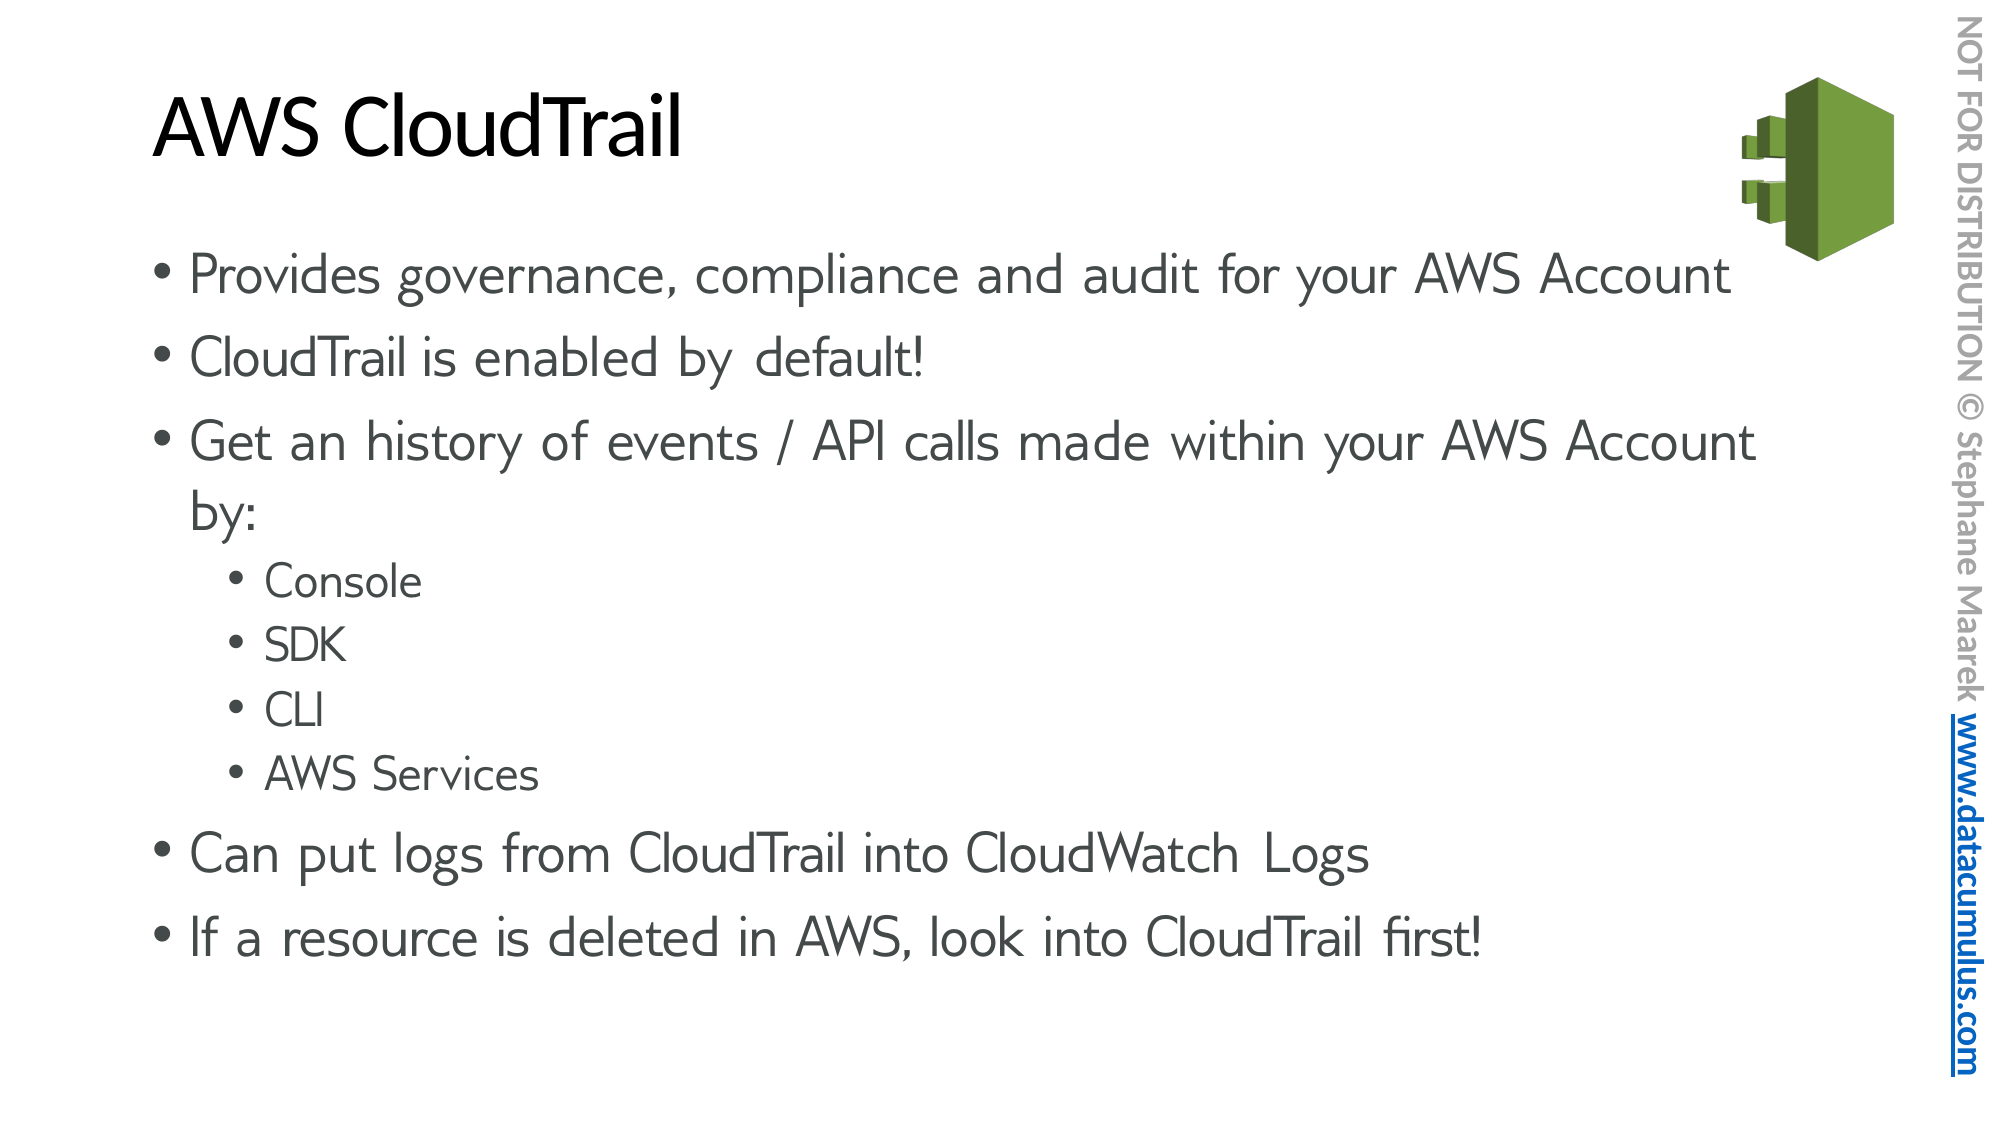

NOT FOR DISTRIBUTION © Stephane Maarek www.datacumulus.com
# AWS CloudTrail

Provides governance, compliance and audit for your AWS Account
CloudTrail is enabled by default!
Get an history of events / API calls made within your AWS Account by:
Console
SDK
CLI
AWS Services
Can put logs from CloudTrail into CloudWatch Logs
If a resource is deleted in AWS, look into CloudTrail first!
© Stephane Maarek